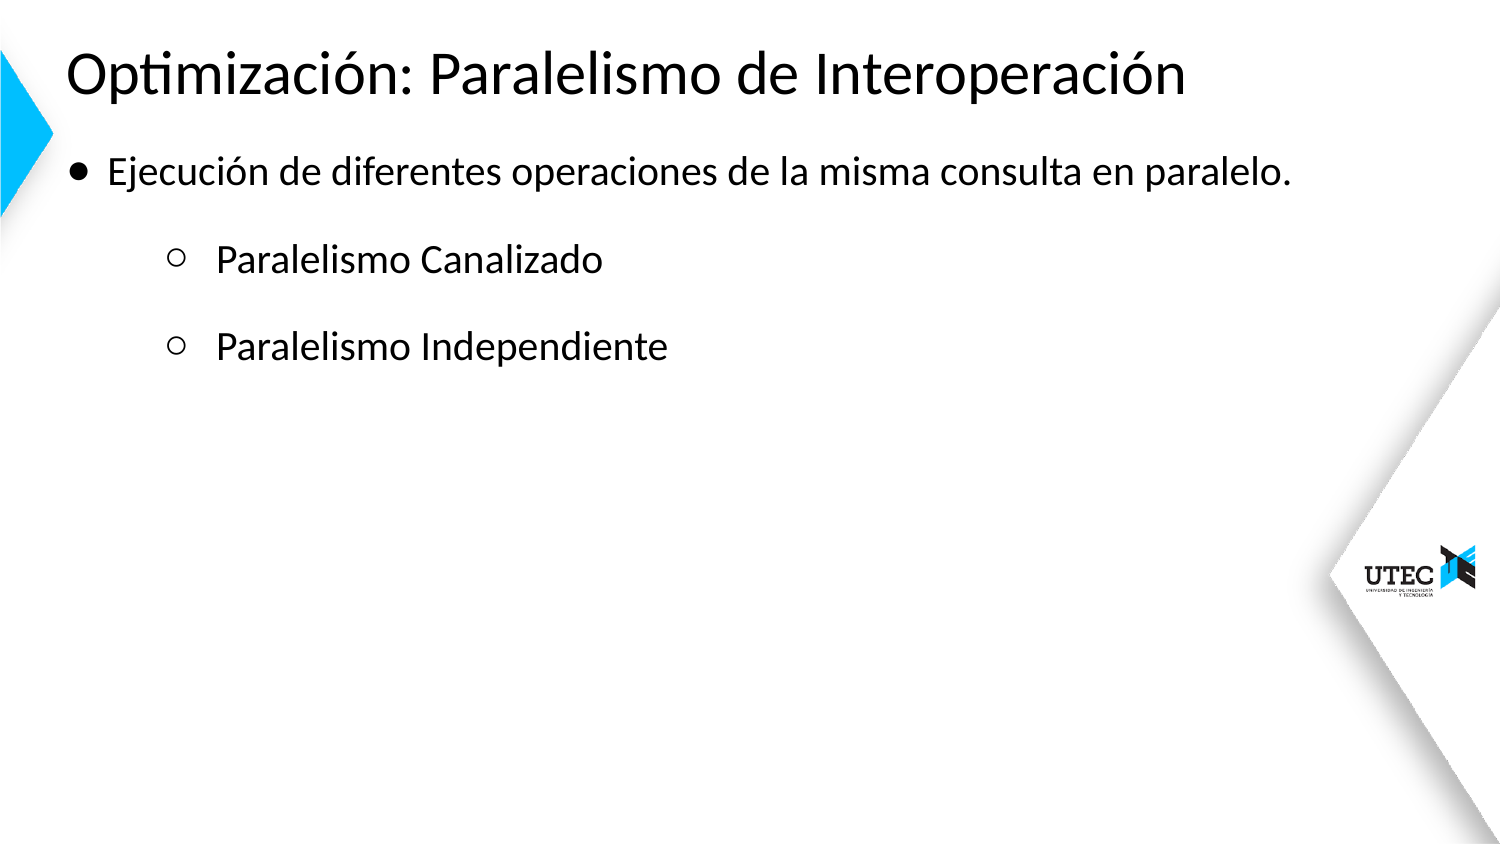

# Optimización: Paralelismo de Interoperación
Ejecución de diferentes operaciones de la misma consulta en paralelo.
Paralelismo Canalizado
Paralelismo Independiente